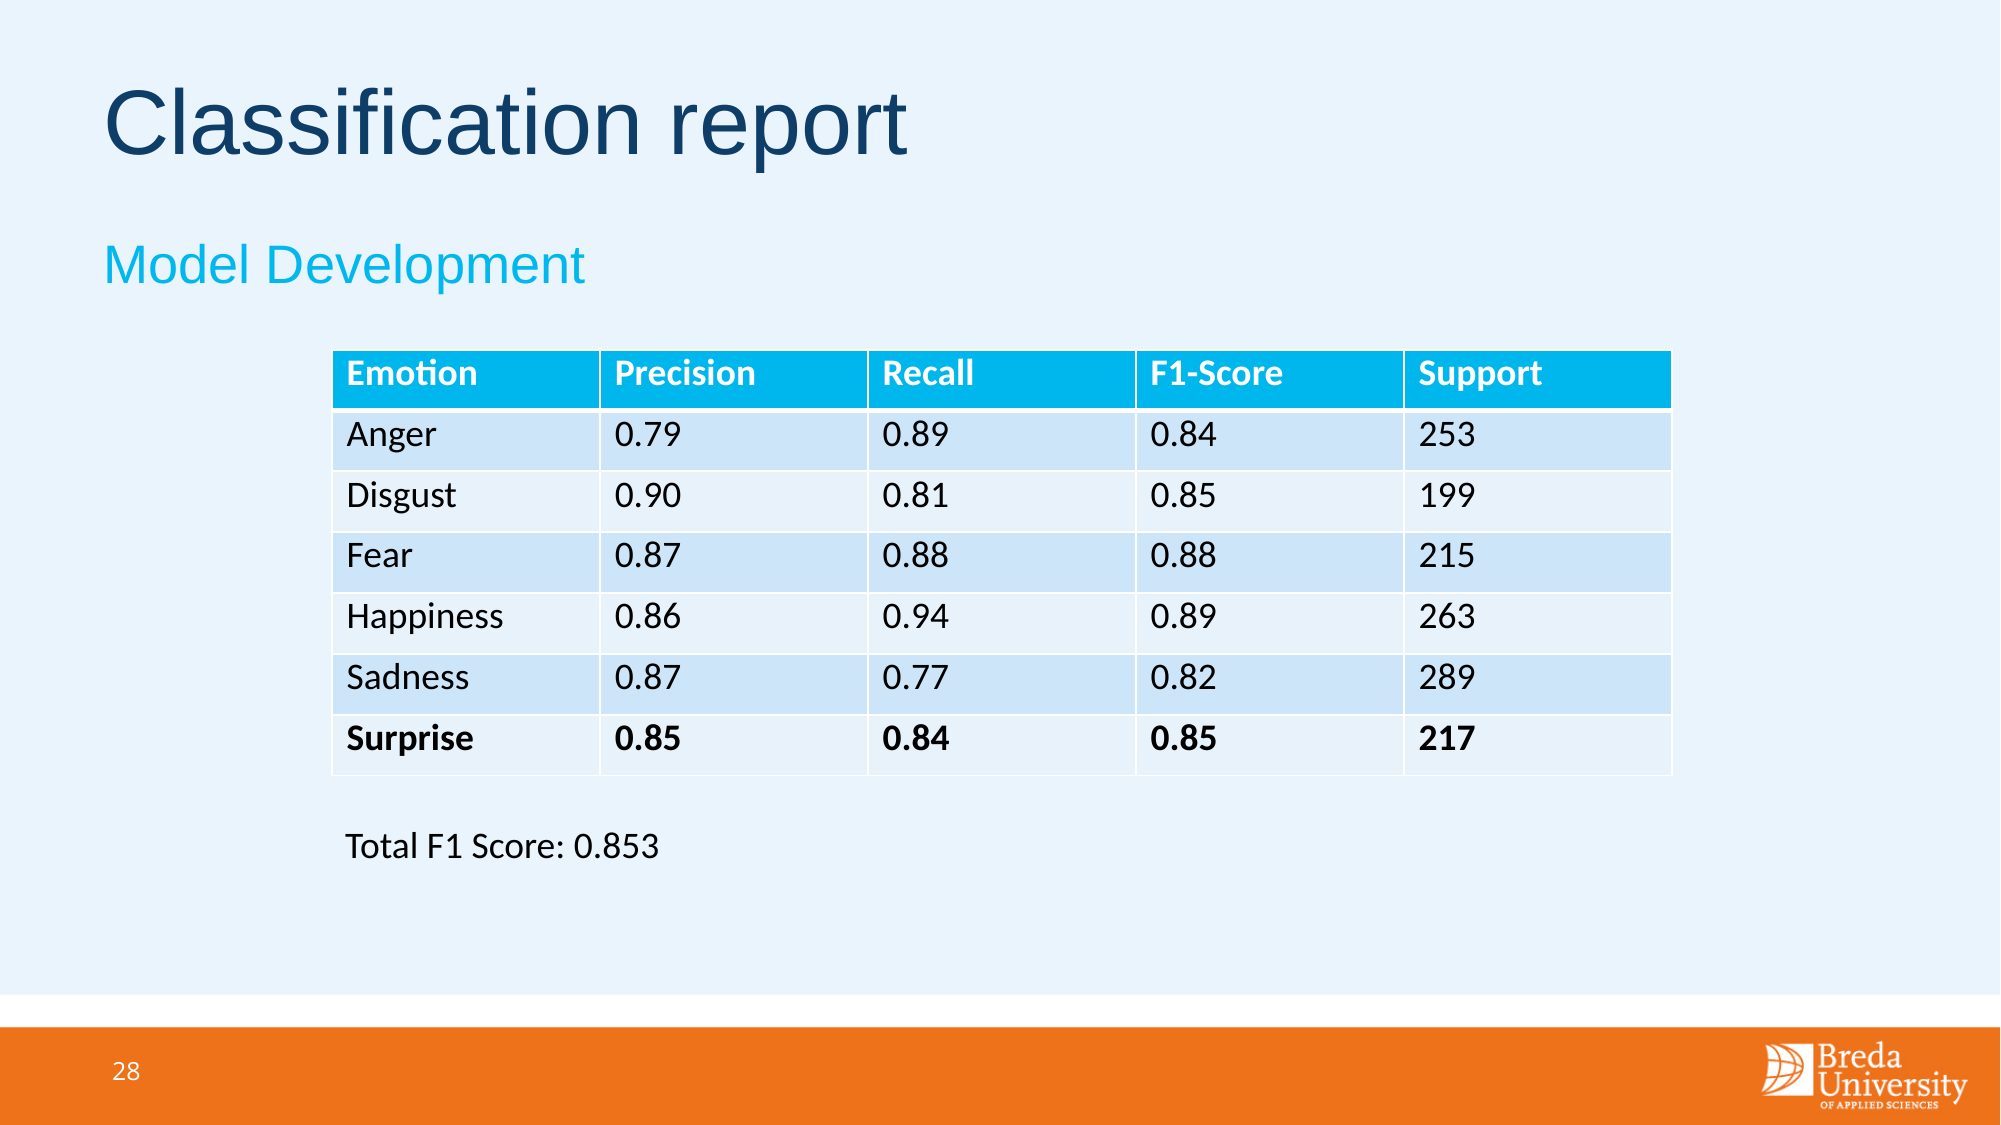

# Classification report
Model Development
| Emotion | Precision | Recall | F1-Score | Support |
| --- | --- | --- | --- | --- |
| Anger | 0.79 | 0.89 | 0.84 | 253 |
| Disgust | 0.90 | 0.81 | 0.85 | 199 |
| Fear | 0.87 | 0.88 | 0.88 | 215 |
| Happiness | 0.86 | 0.94 | 0.89 | 263 |
| Sadness | 0.87 | 0.77 | 0.82 | 289 |
| Surprise | 0.85 | 0.84 | 0.85 | 217 |
Total F1 Score: 0.853
28